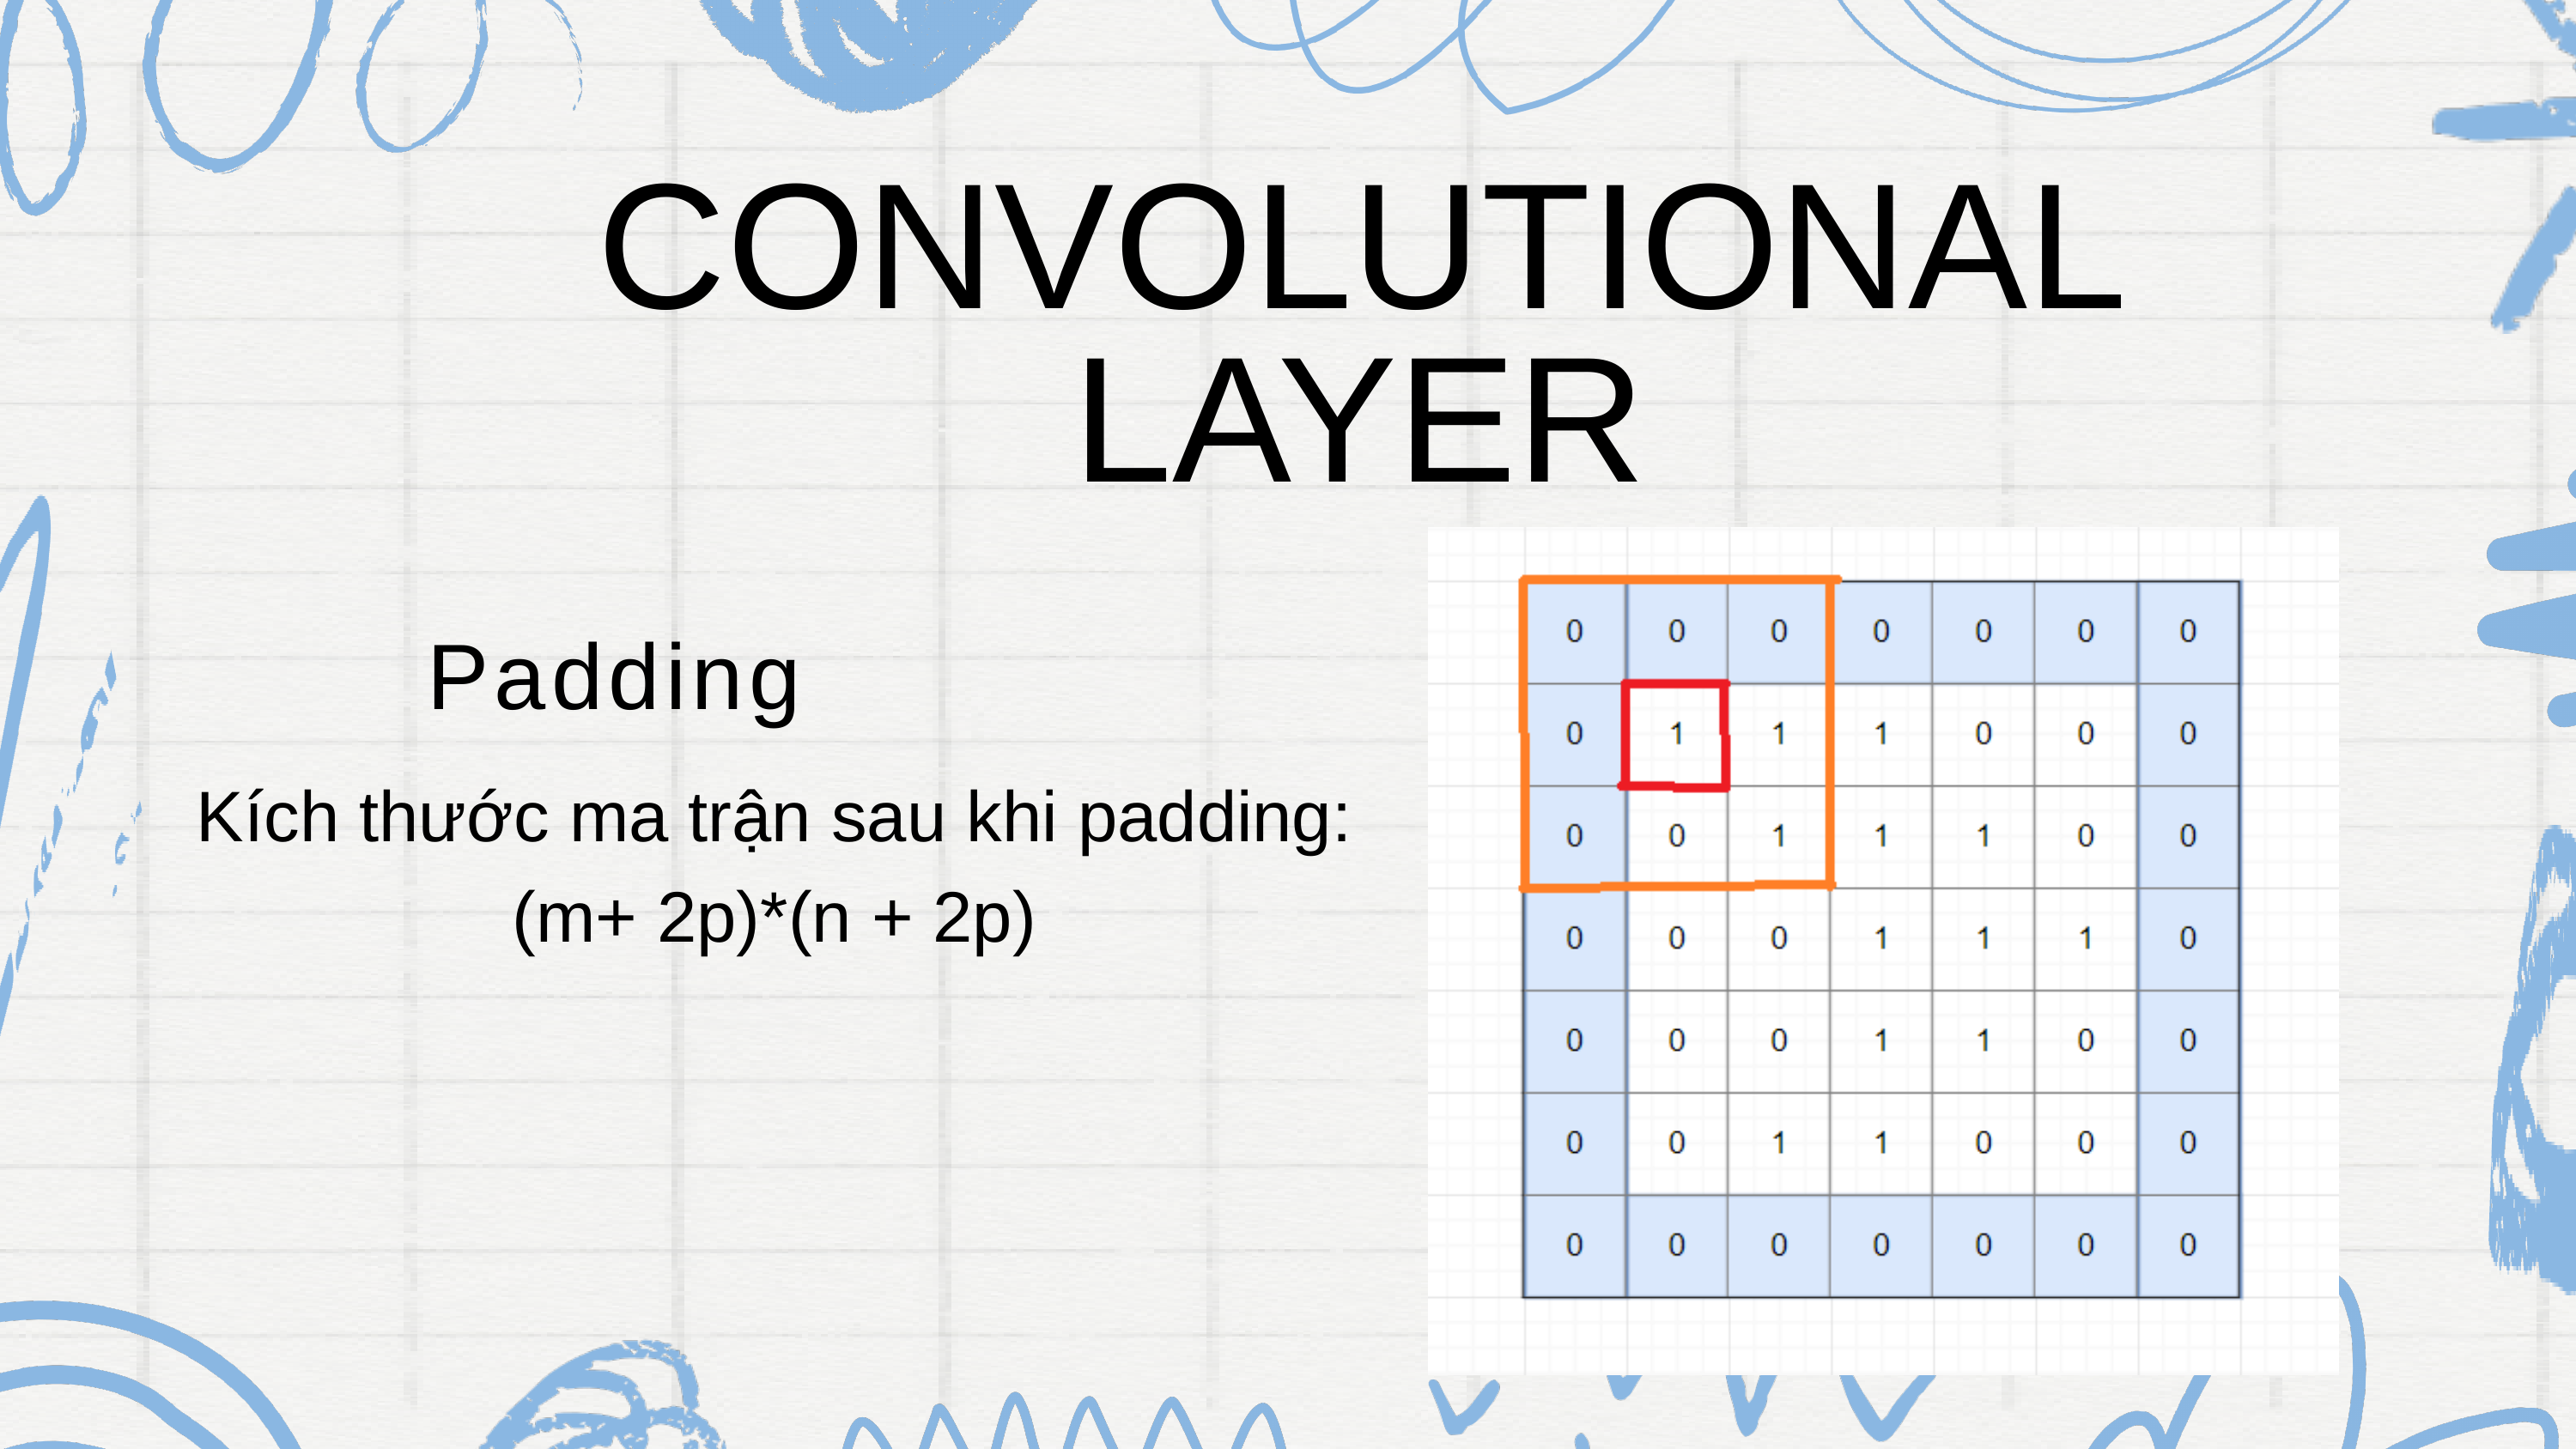

CONVOLUTIONAL LAYER

Padding
Kích thước ma trận sau khi padding:
(m+ 2p)*(n + 2p)